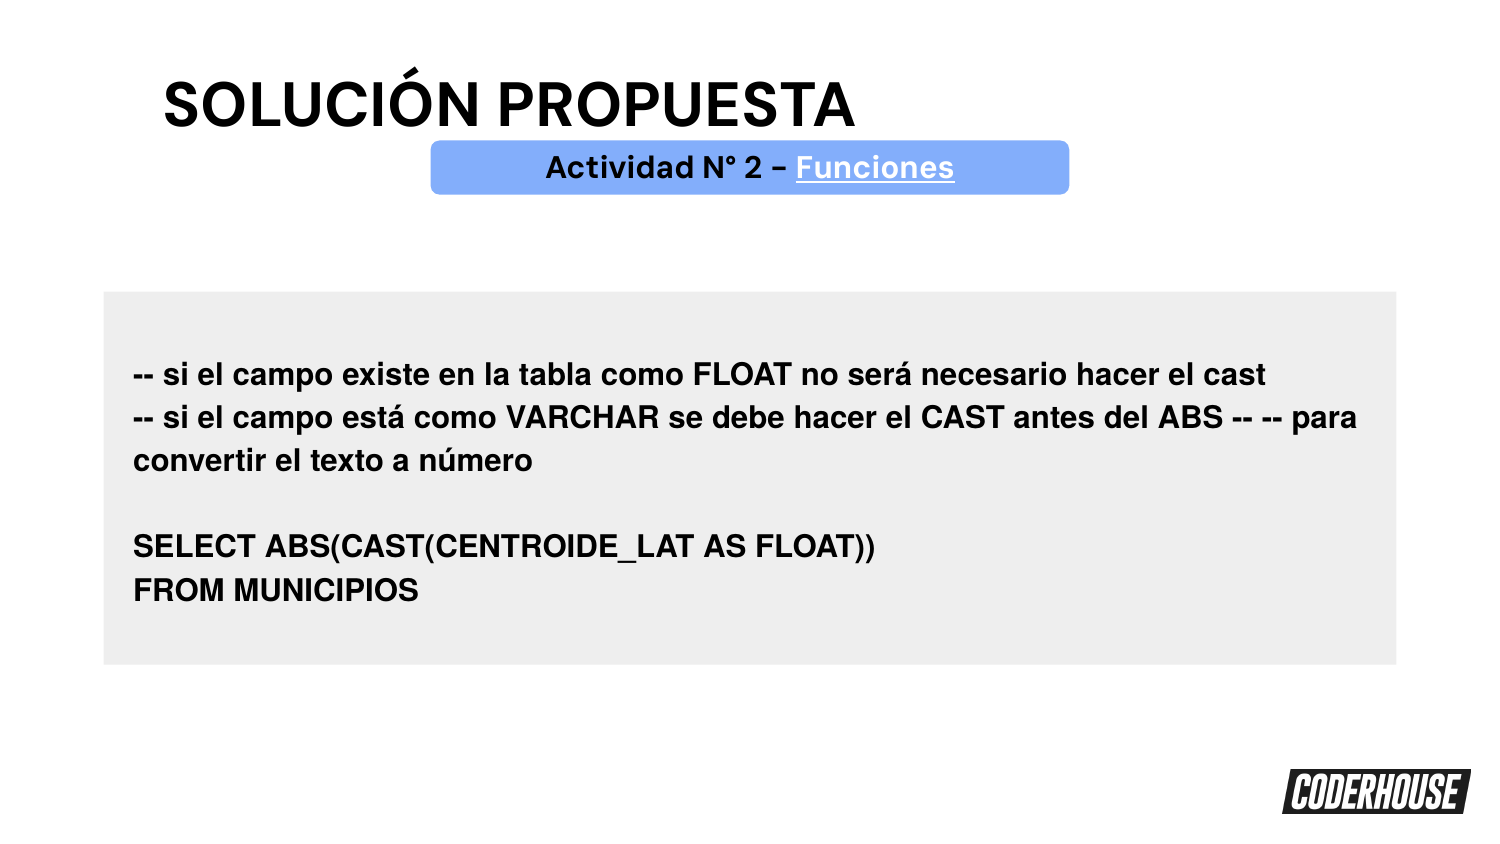

SOLUCIÓN PROPUESTA
Actividad N° 2 - Funciones
-- si el campo existe en la tabla como FLOAT no será necesario hacer el cast
-- si el campo está como VARCHAR se debe hacer el CAST antes del ABS -- -- para convertir el texto a número

SELECT ABS(CAST(CENTROIDE_LAT AS FLOAT))
FROM MUNICIPIOS